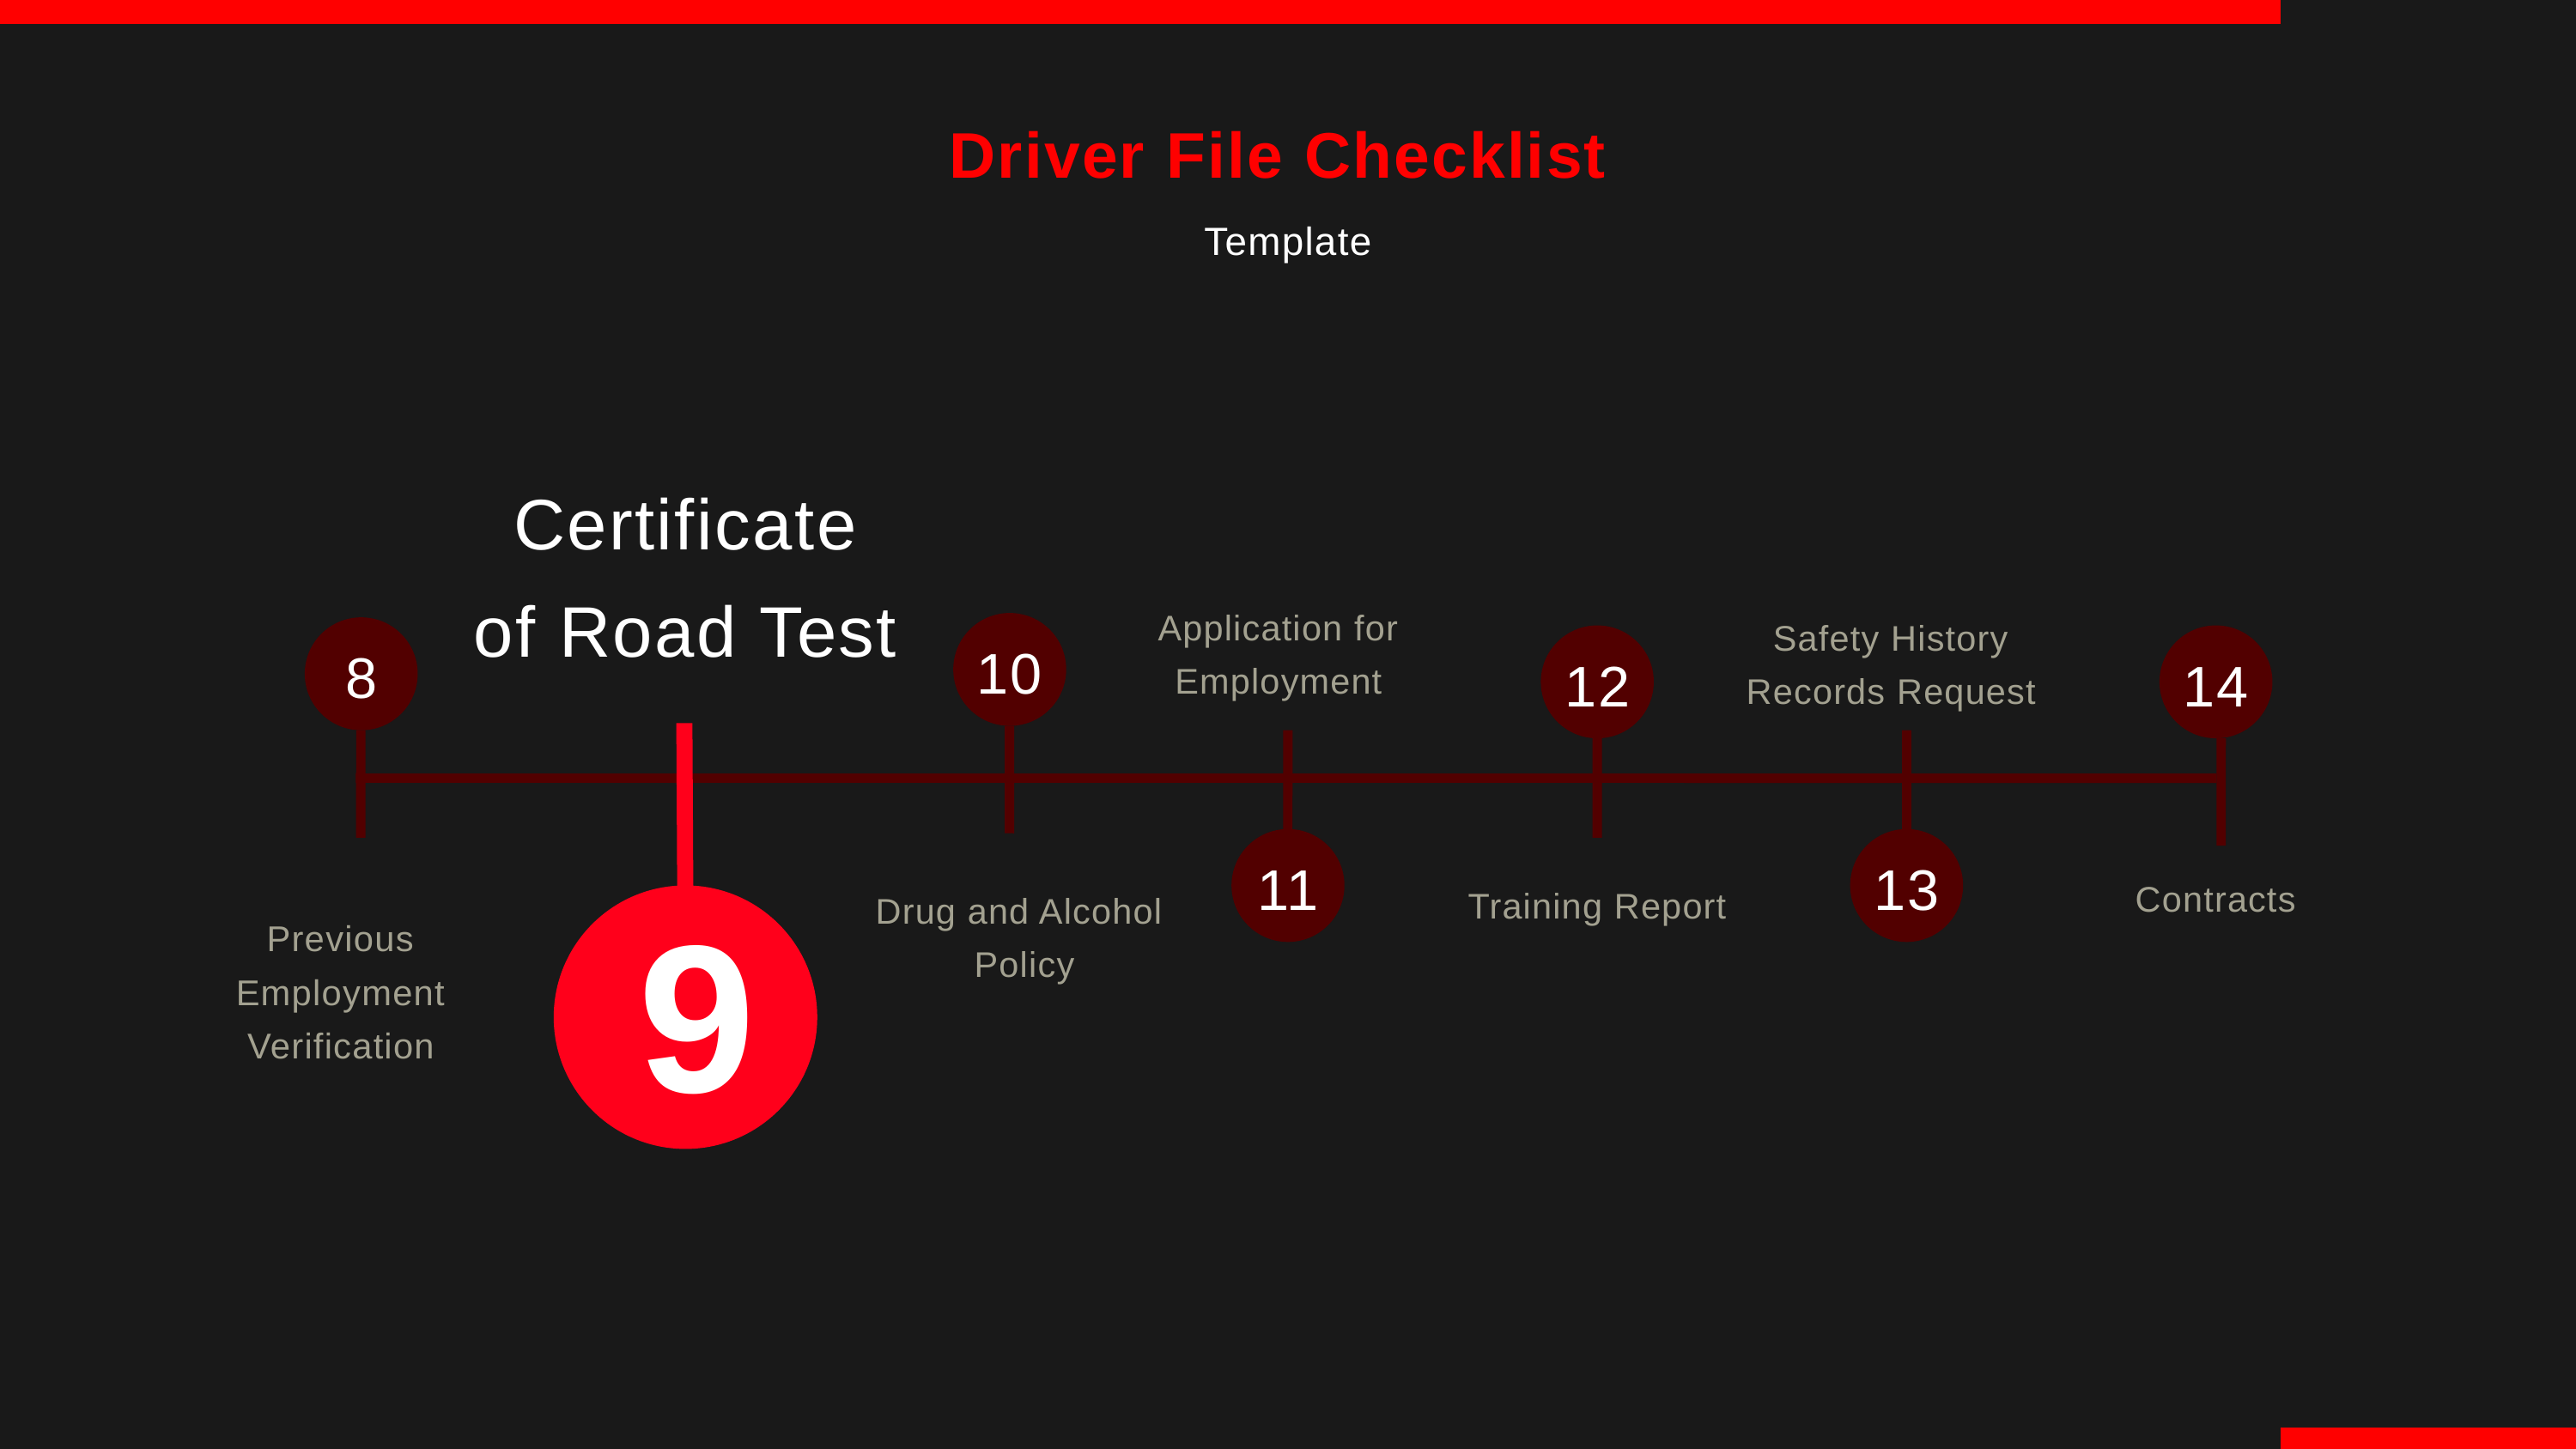

Driver File Checklist
Template
Certificate
of Road Test
Application for Employment
Safety History Records Request

10

8

12

14

11

13
Contracts
Training Report
Drug and Alcohol
Policy

Previous Employment Verification
9